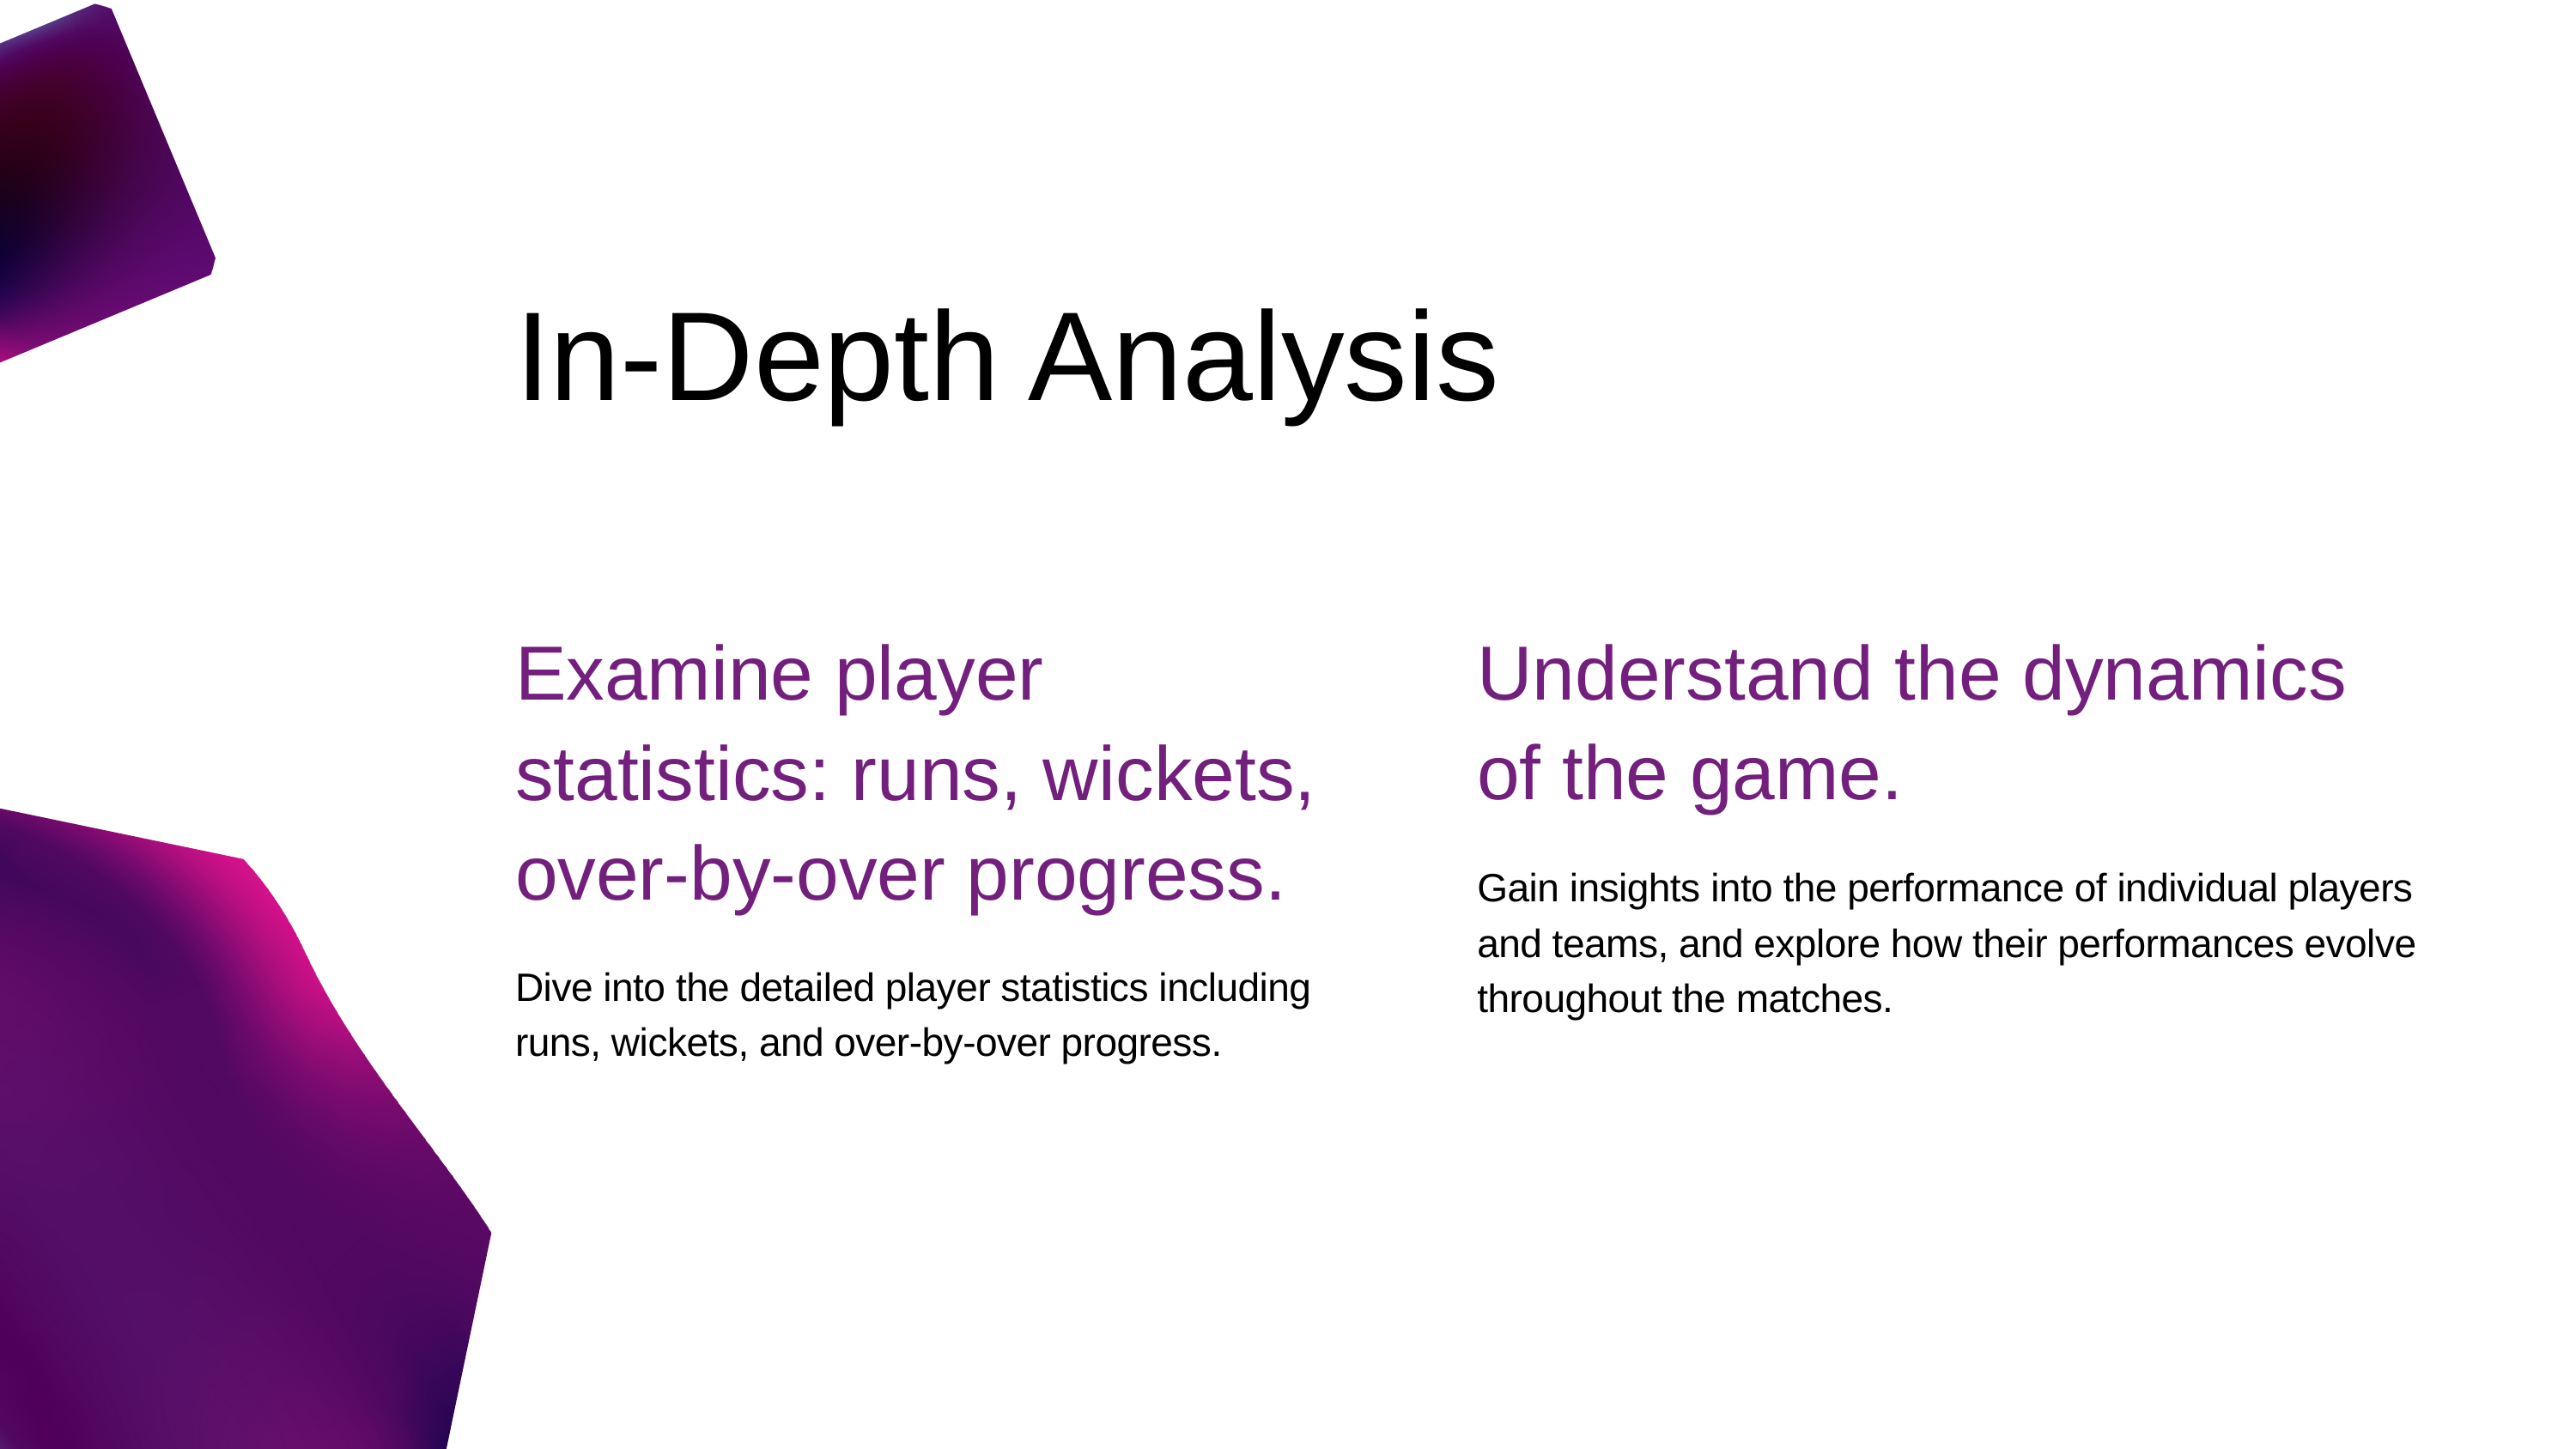

In-Depth Analysis
Examine player statistics: runs, wickets, over-by-over progress.
Dive into the detailed player statistics including runs, wickets, and over-by-over progress.
Understand the dynamics of the game.
Gain insights into the performance of individual players and teams, and explore how their performances evolve throughout the matches.